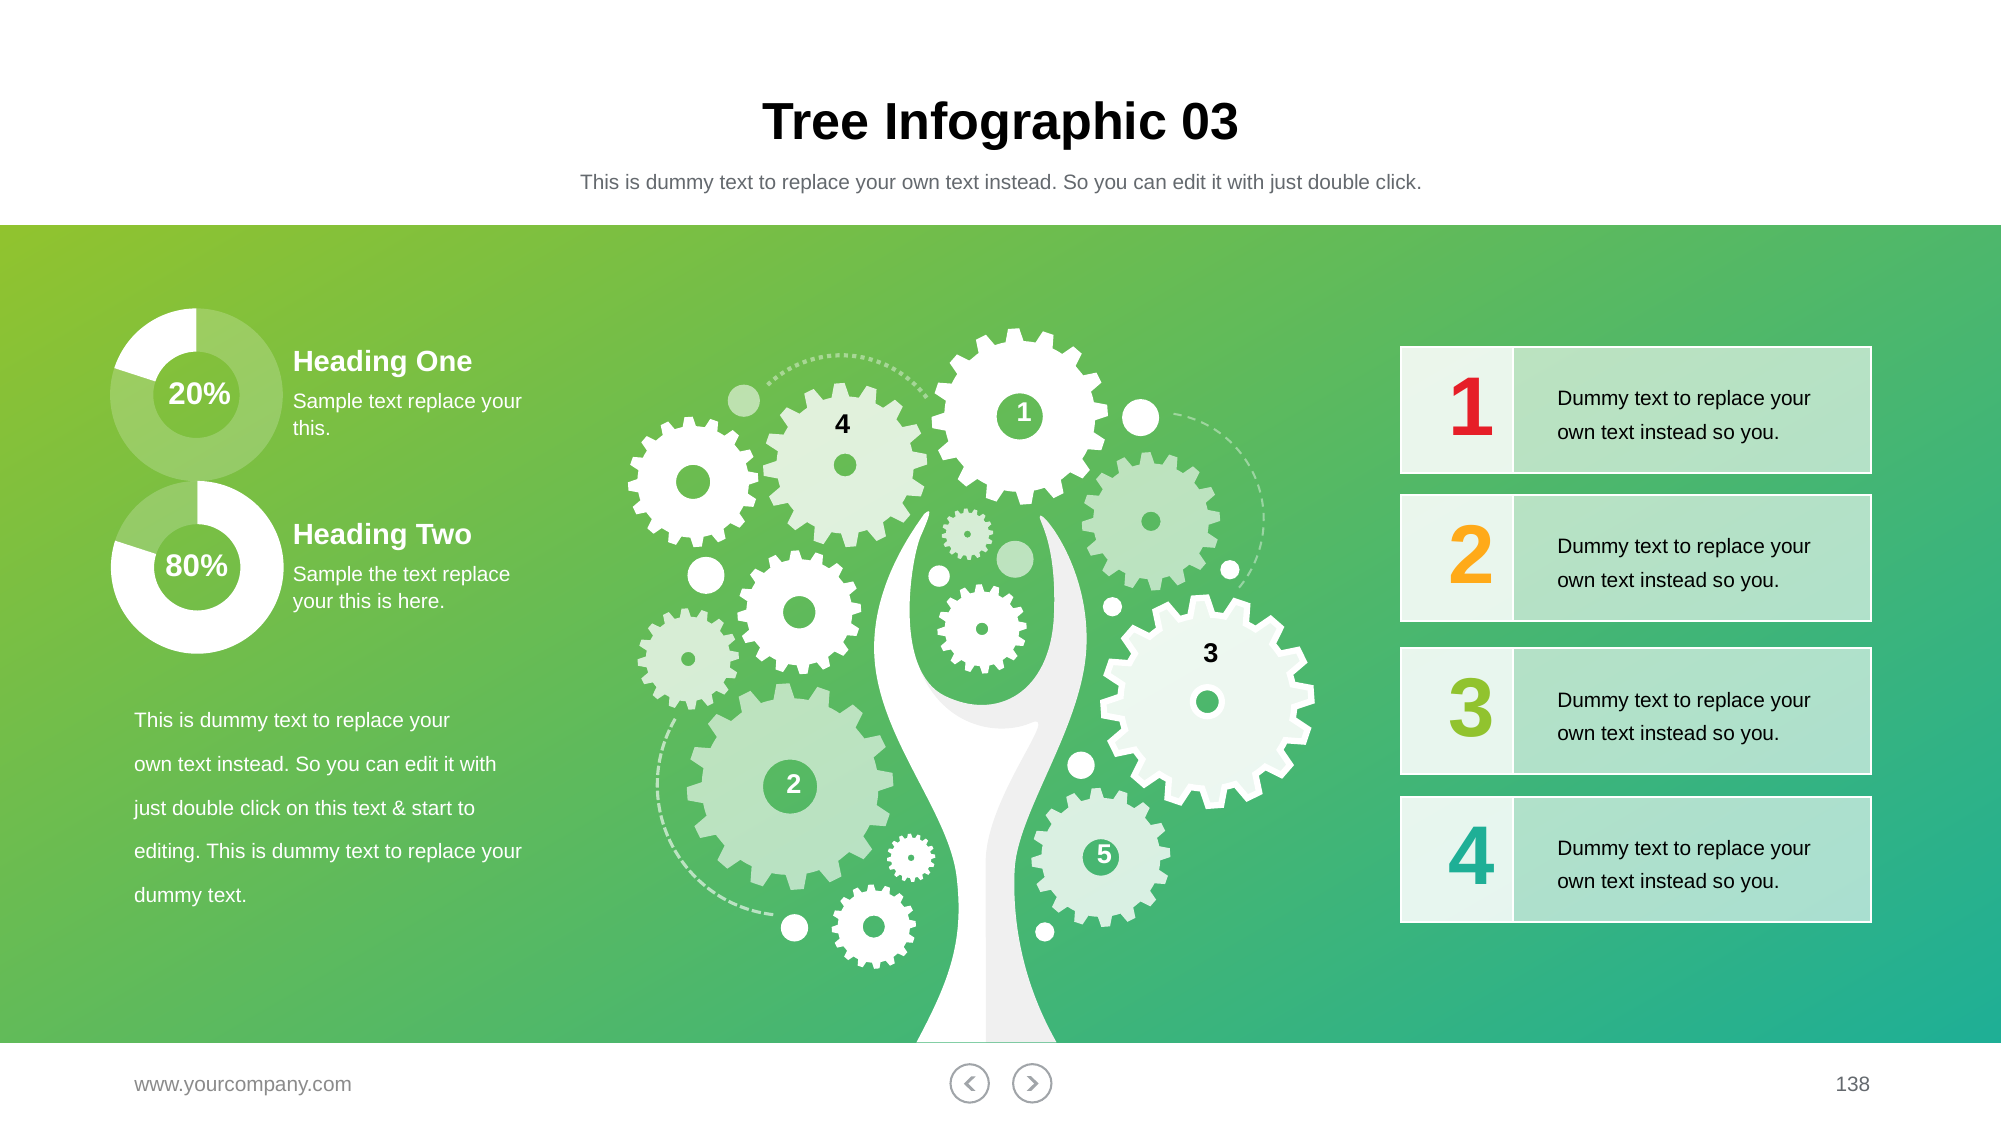

# Tree Infographic 03
This is dummy text to replace your own text instead. So you can edit it with just double click.

### Chart

| Category | Sales |
|---|---|
| 1st Qtr | 8.0 |
| 2nd Qtr | 2.0 |

Heading One
1

20%
Dummy text to replace your own text instead so you.
Sample text replace your this.
1
4

### Chart

| Category | Sales |
|---|---|
| 1st Qtr | 8.0 |
| 2nd Qtr | 2.0 |
2

Heading Two
Dummy text to replace your own text instead so you.
80%
Sample the text replace your this is here.
3
3

Dummy text to replace your own text instead so you.
This is dummy text to replace your
own text instead. So you can edit it with just double click on this text & start to editing. This is dummy text to replace your dummy text.
2
4

Dummy text to replace your own text instead so you.
5
www.yourcompany.com
138